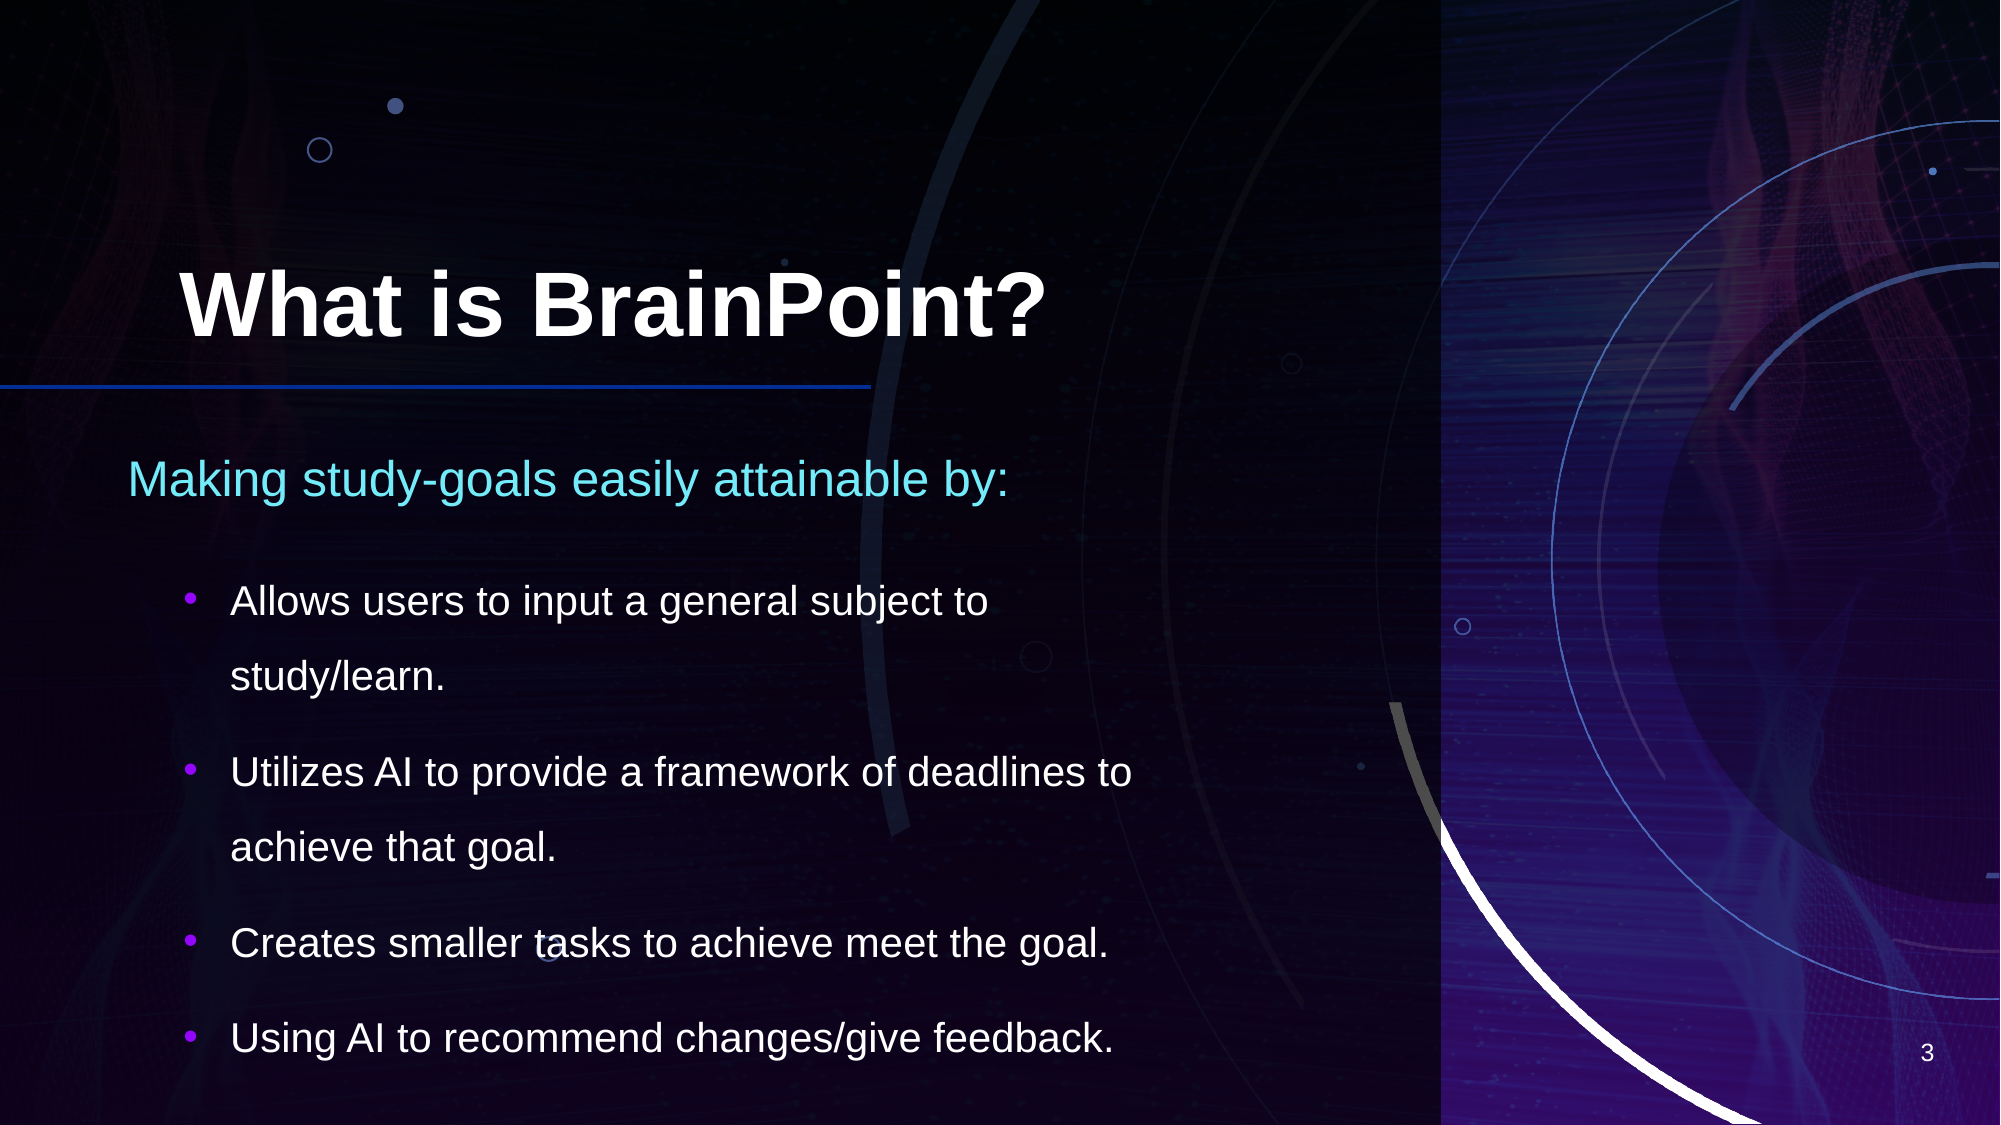

# What is BrainPoint?
Making study-goals easily attainable by:
Allows users to input a general subject to study/learn.
Utilizes AI to provide a framework of deadlines to achieve that goal.
Creates smaller tasks to achieve meet the goal.
Using AI to recommend changes/give feedback.
3